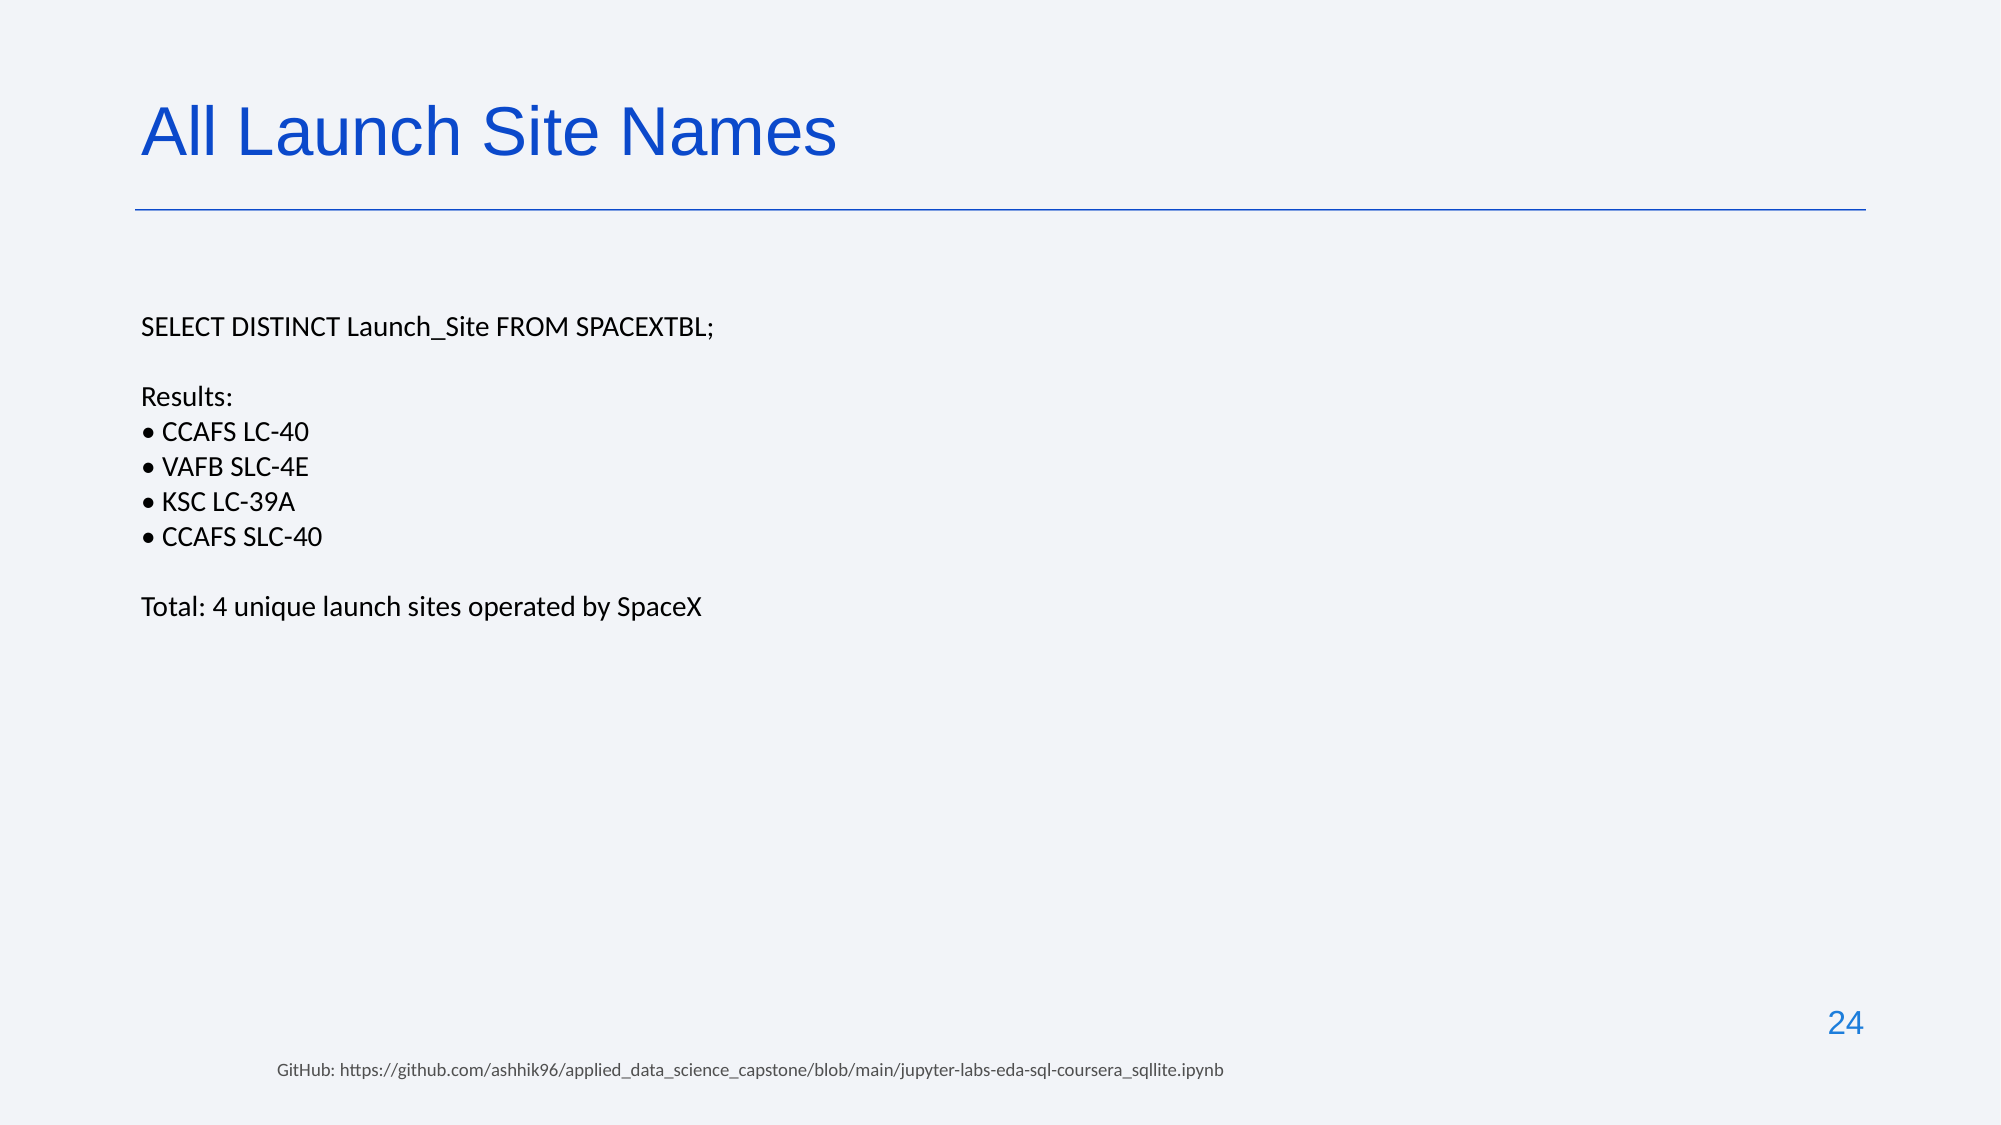

All Launch Site Names
SELECT DISTINCT Launch_Site FROM SPACEXTBL;

Results:
• CCAFS LC-40
• VAFB SLC-4E
• KSC LC-39A
• CCAFS SLC-40

Total: 4 unique launch sites operated by SpaceX
24
GitHub: https://github.com/ashhik96/applied_data_science_capstone/blob/main/jupyter-labs-eda-sql-coursera_sqllite.ipynb